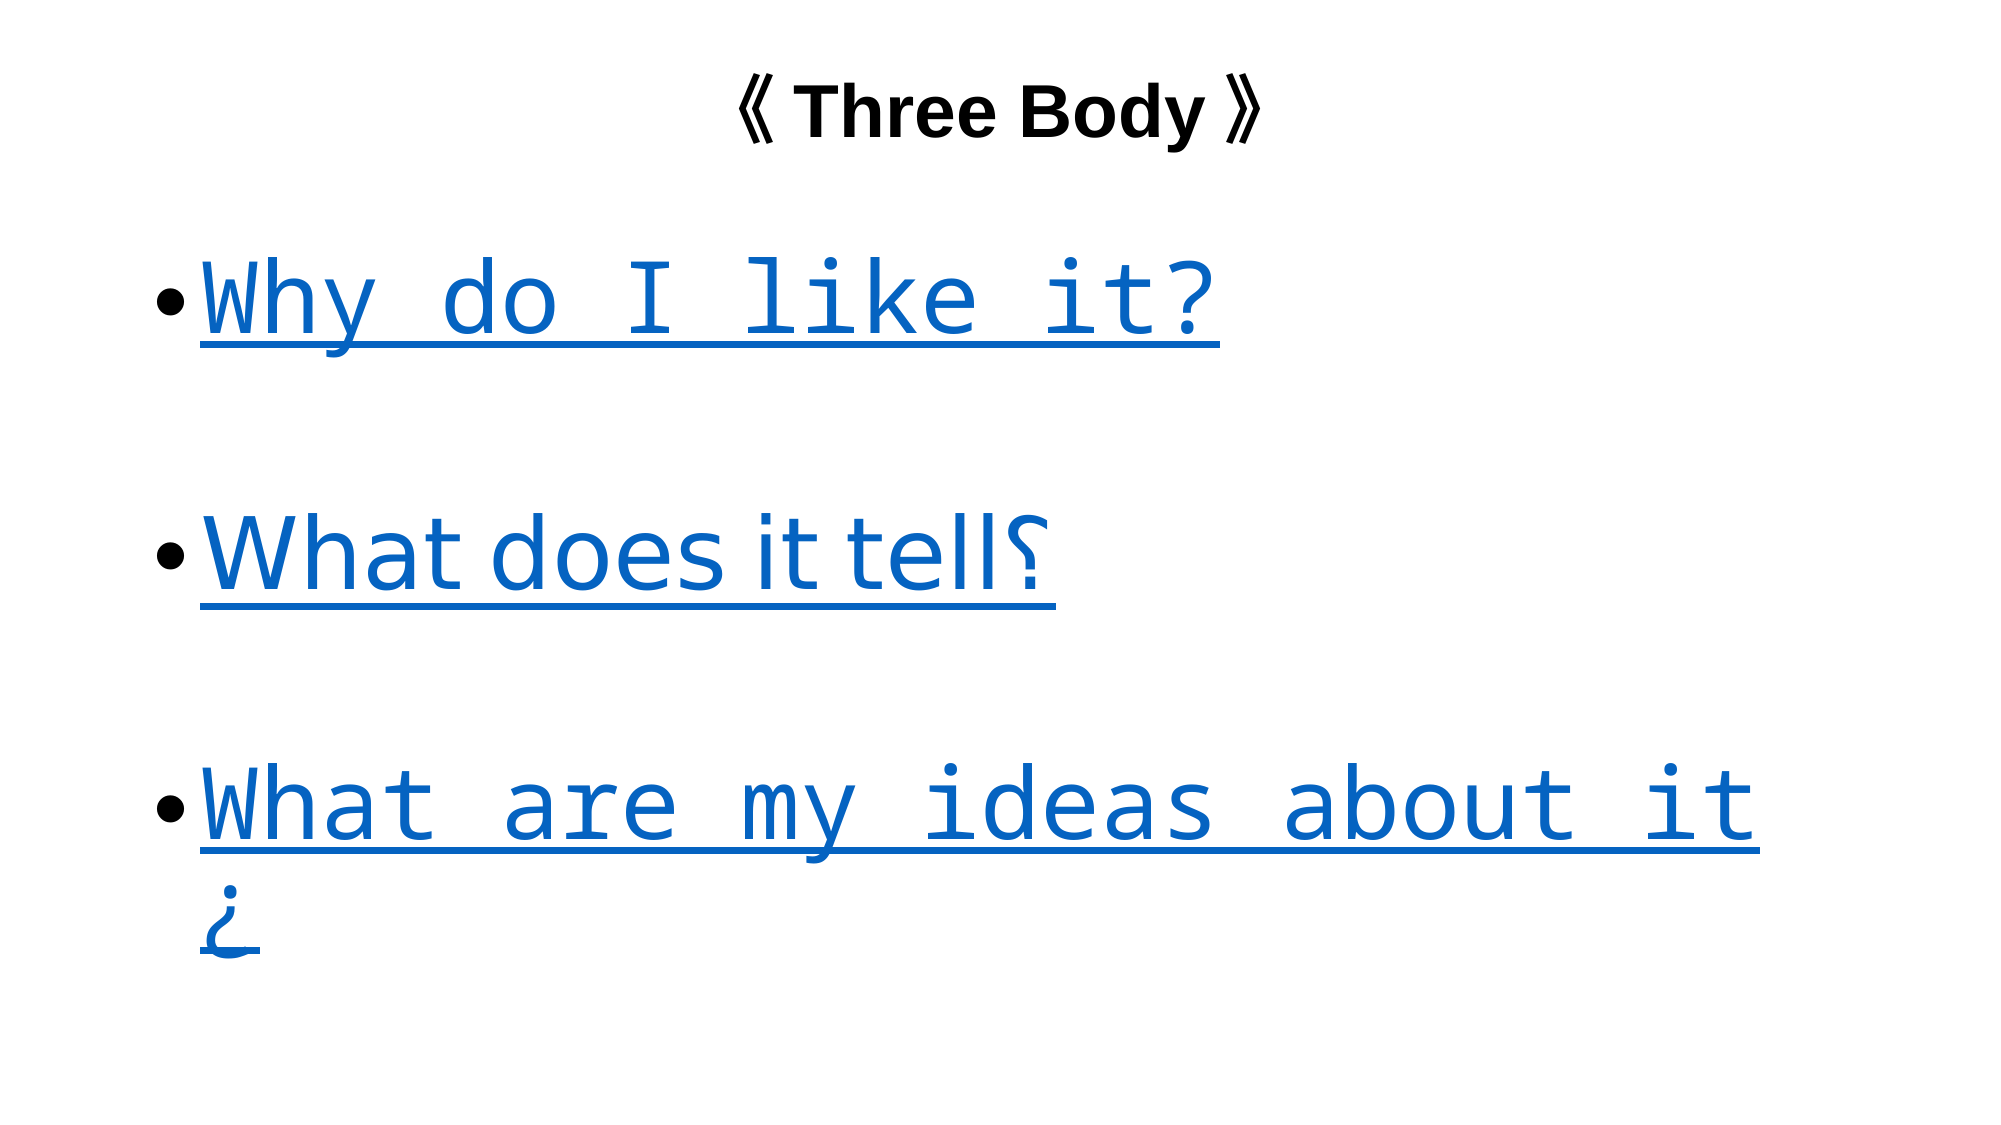

《Three Body》
Why do I like it?

What does it tell؟

What are my ideas about it¿